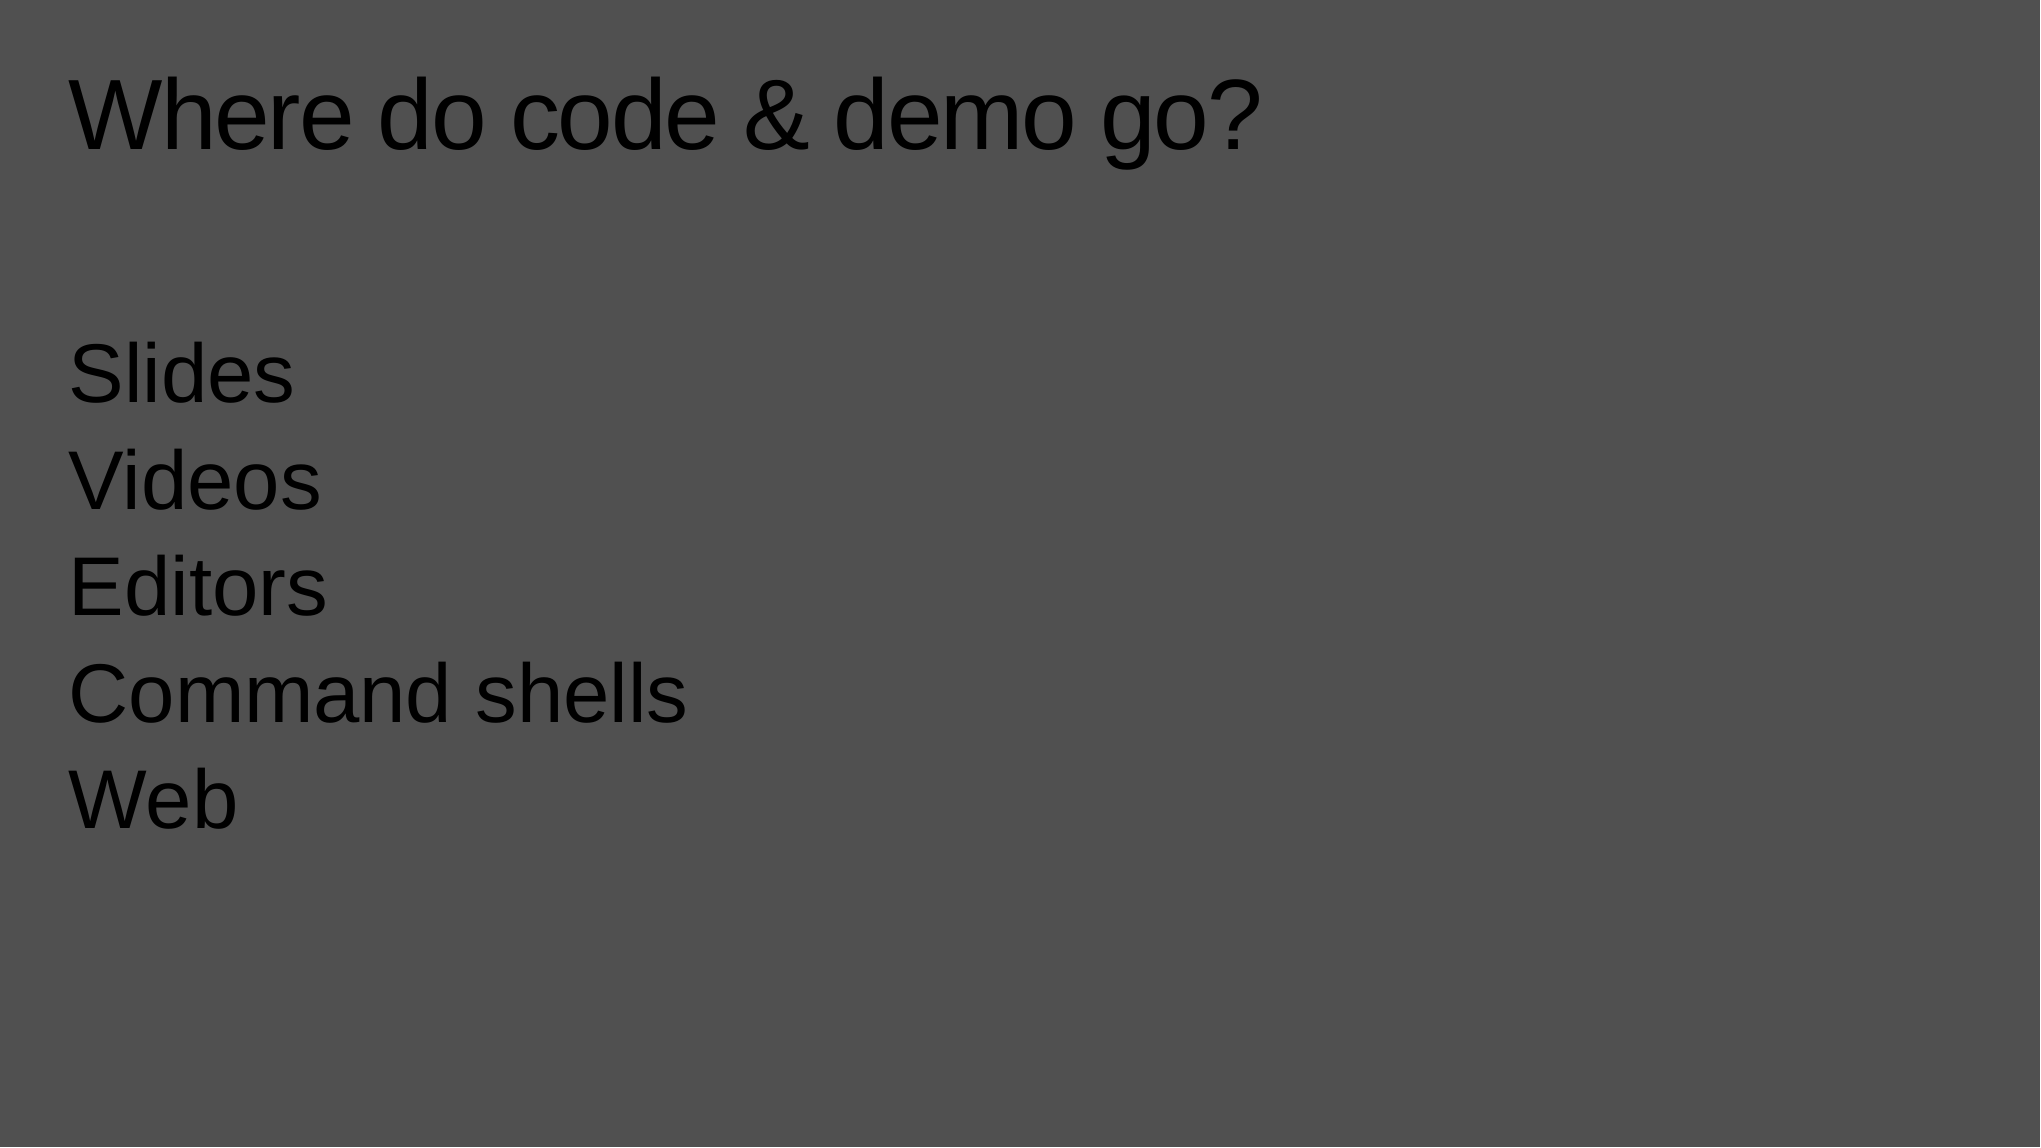

# Where do code & demo go?

Slides
Videos
Editors
Command shells
Web